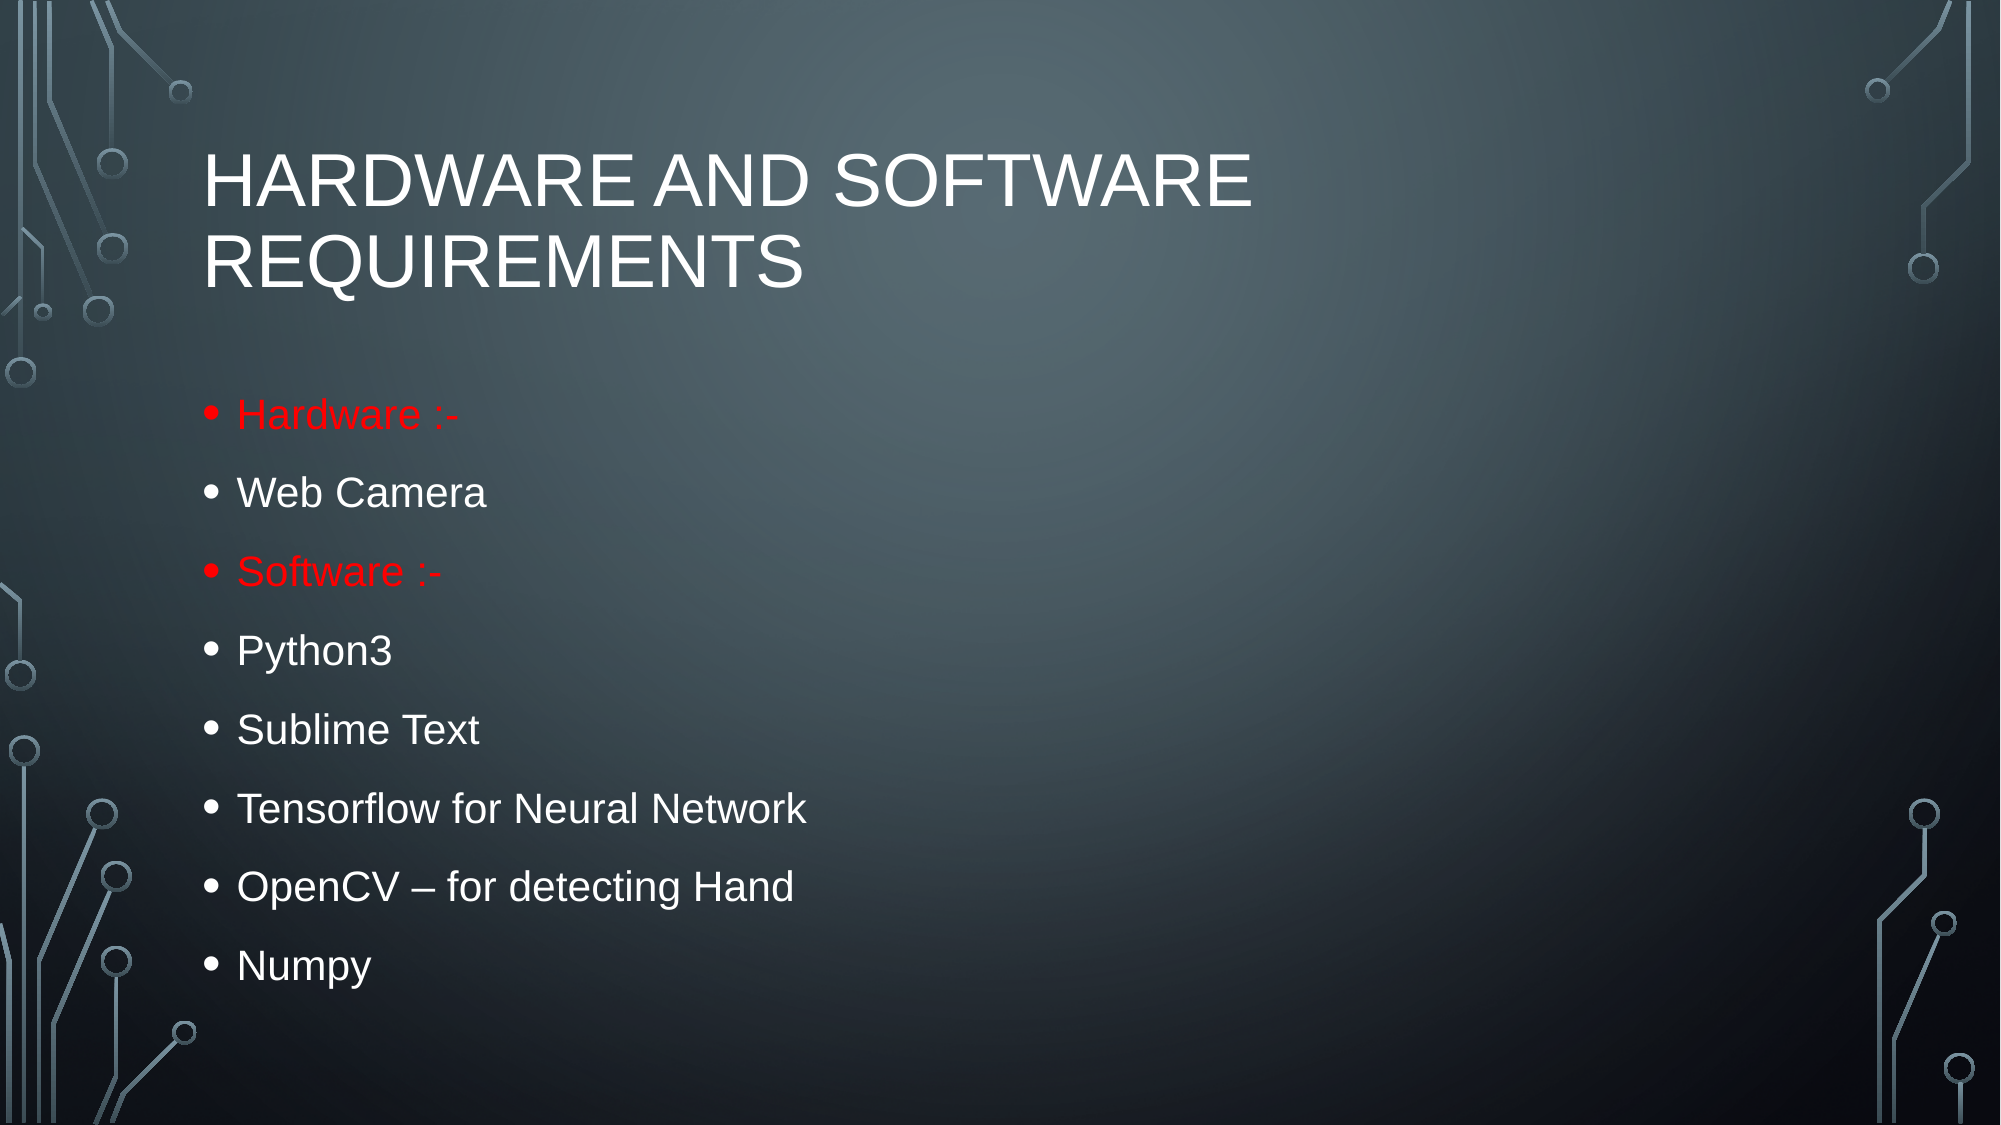

# Hardware and software requirements
Hardware :-
Web Camera
Software :-
Python3
Sublime Text
Tensorflow for Neural Network
OpenCV – for detecting Hand
Numpy